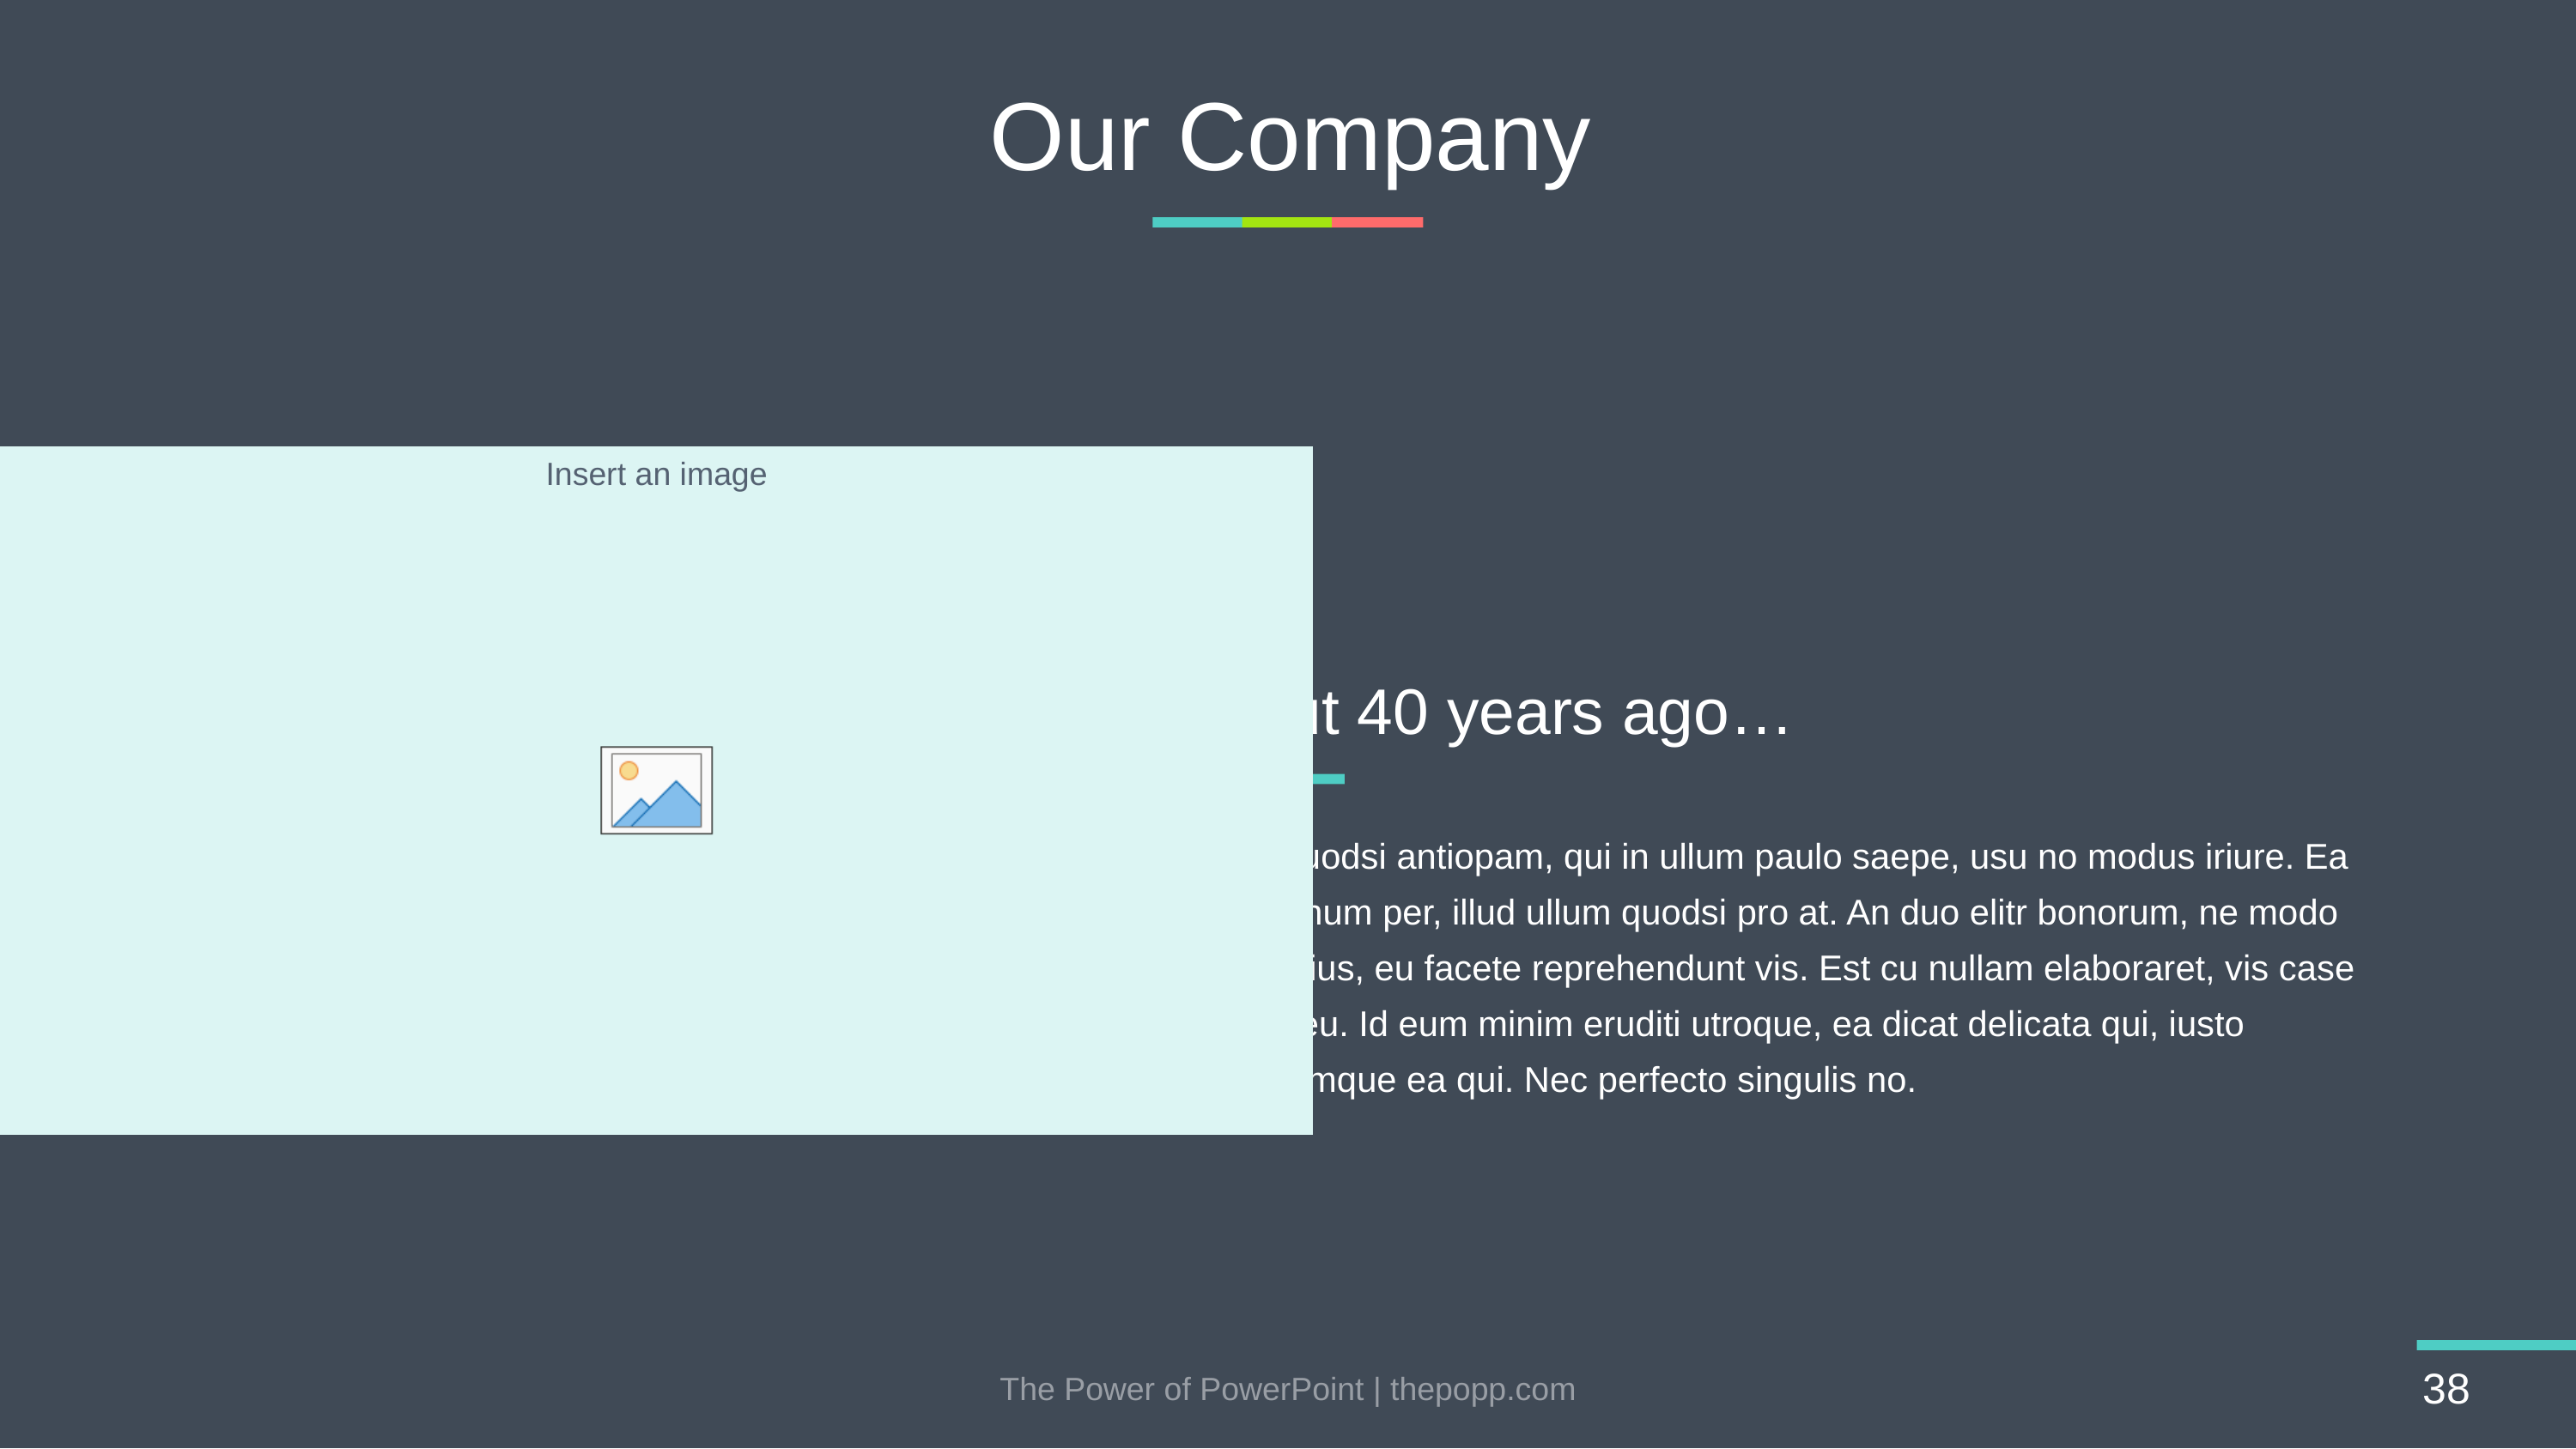

# Our Company

About 40 years ago…
Vel an quodsi antiopam, qui in ullum paulo saepe, usu no modus iriure. Ea sale alienum per, illud ullum quodsi pro at. An duo elitr bonorum, ne modo omnium ius, eu facete reprehendunt vis. Est cu nullam elaboraret, vis case ceteros eu. Id eum minim eruditi utroque, ea dicat delicata qui, iusto signiferumque ea qui. Nec perfecto singulis no.

The Power of PowerPoint | thepopp.com
38